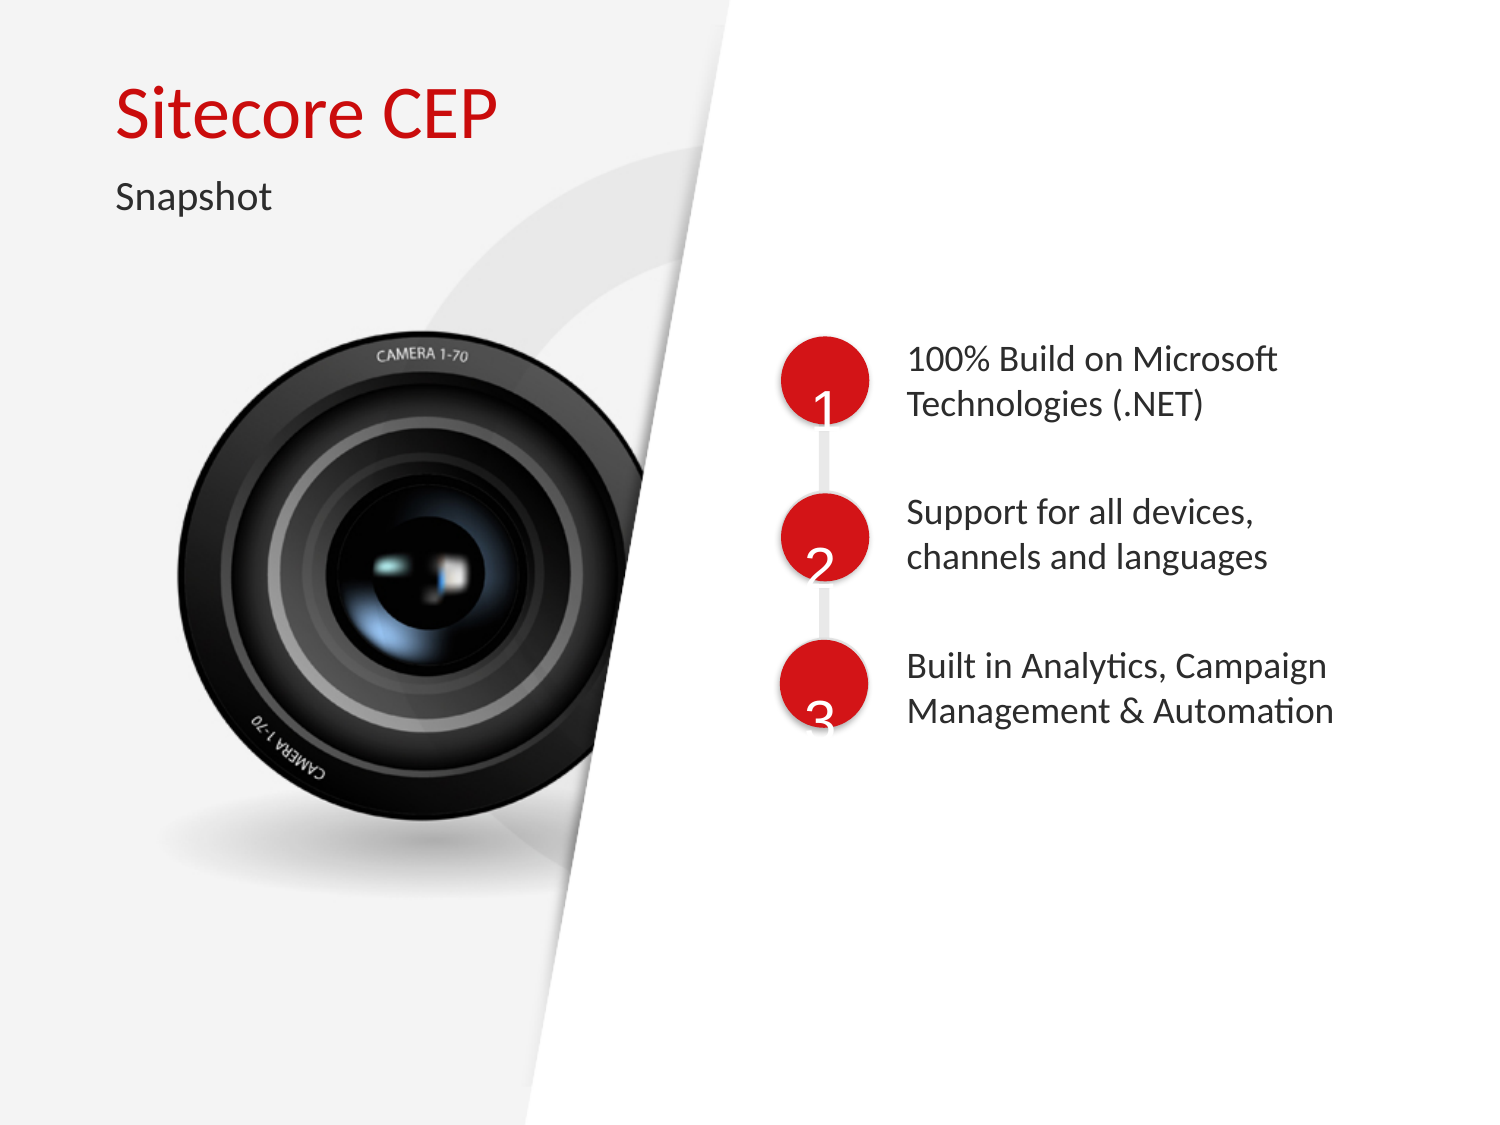

Sitecore CEP
Snapshot
100% Build on Microsoft Technologies (.NET)
2
Support for all devices, channels and languages

3
Built in Analytics, Campaign Management & Automation